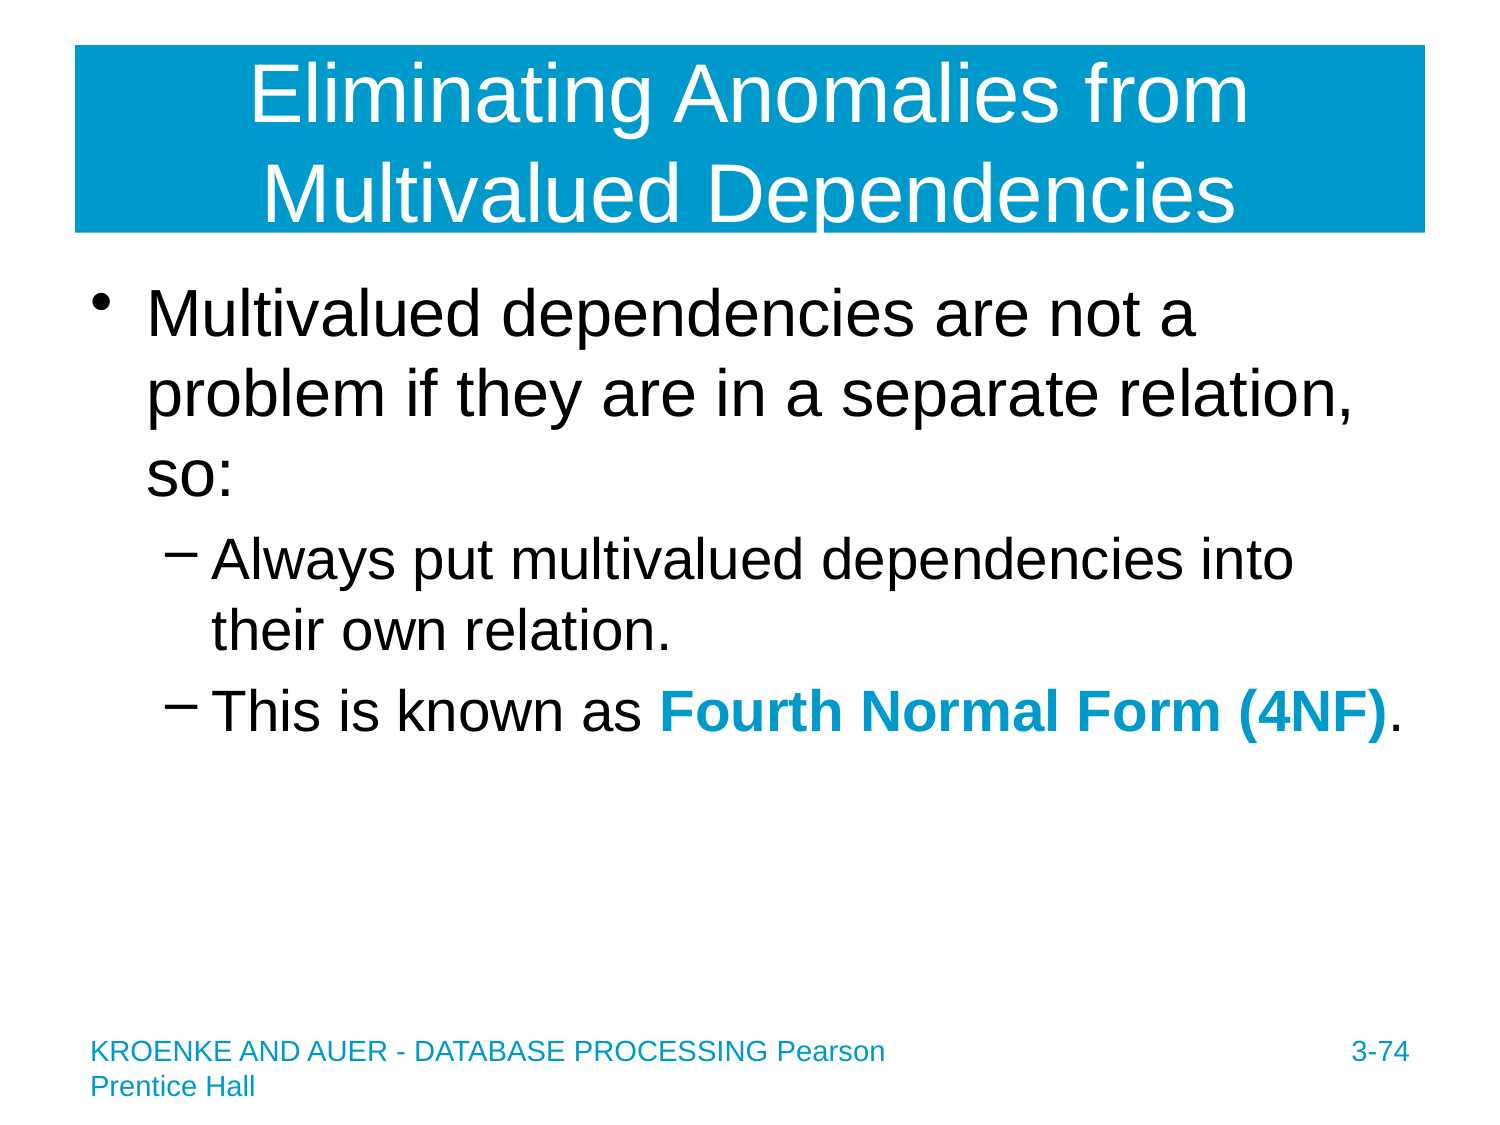

# Eliminating Anomalies from Multivalued Dependencies
Multivalued dependencies are not a problem if they are in a separate relation, so:
Always put multivalued dependencies into their own relation.
This is known as Fourth Normal Form (4NF).
3-74

KROENKE AND AUER - DATABASE PROCESSING Pearson Prentice Hall